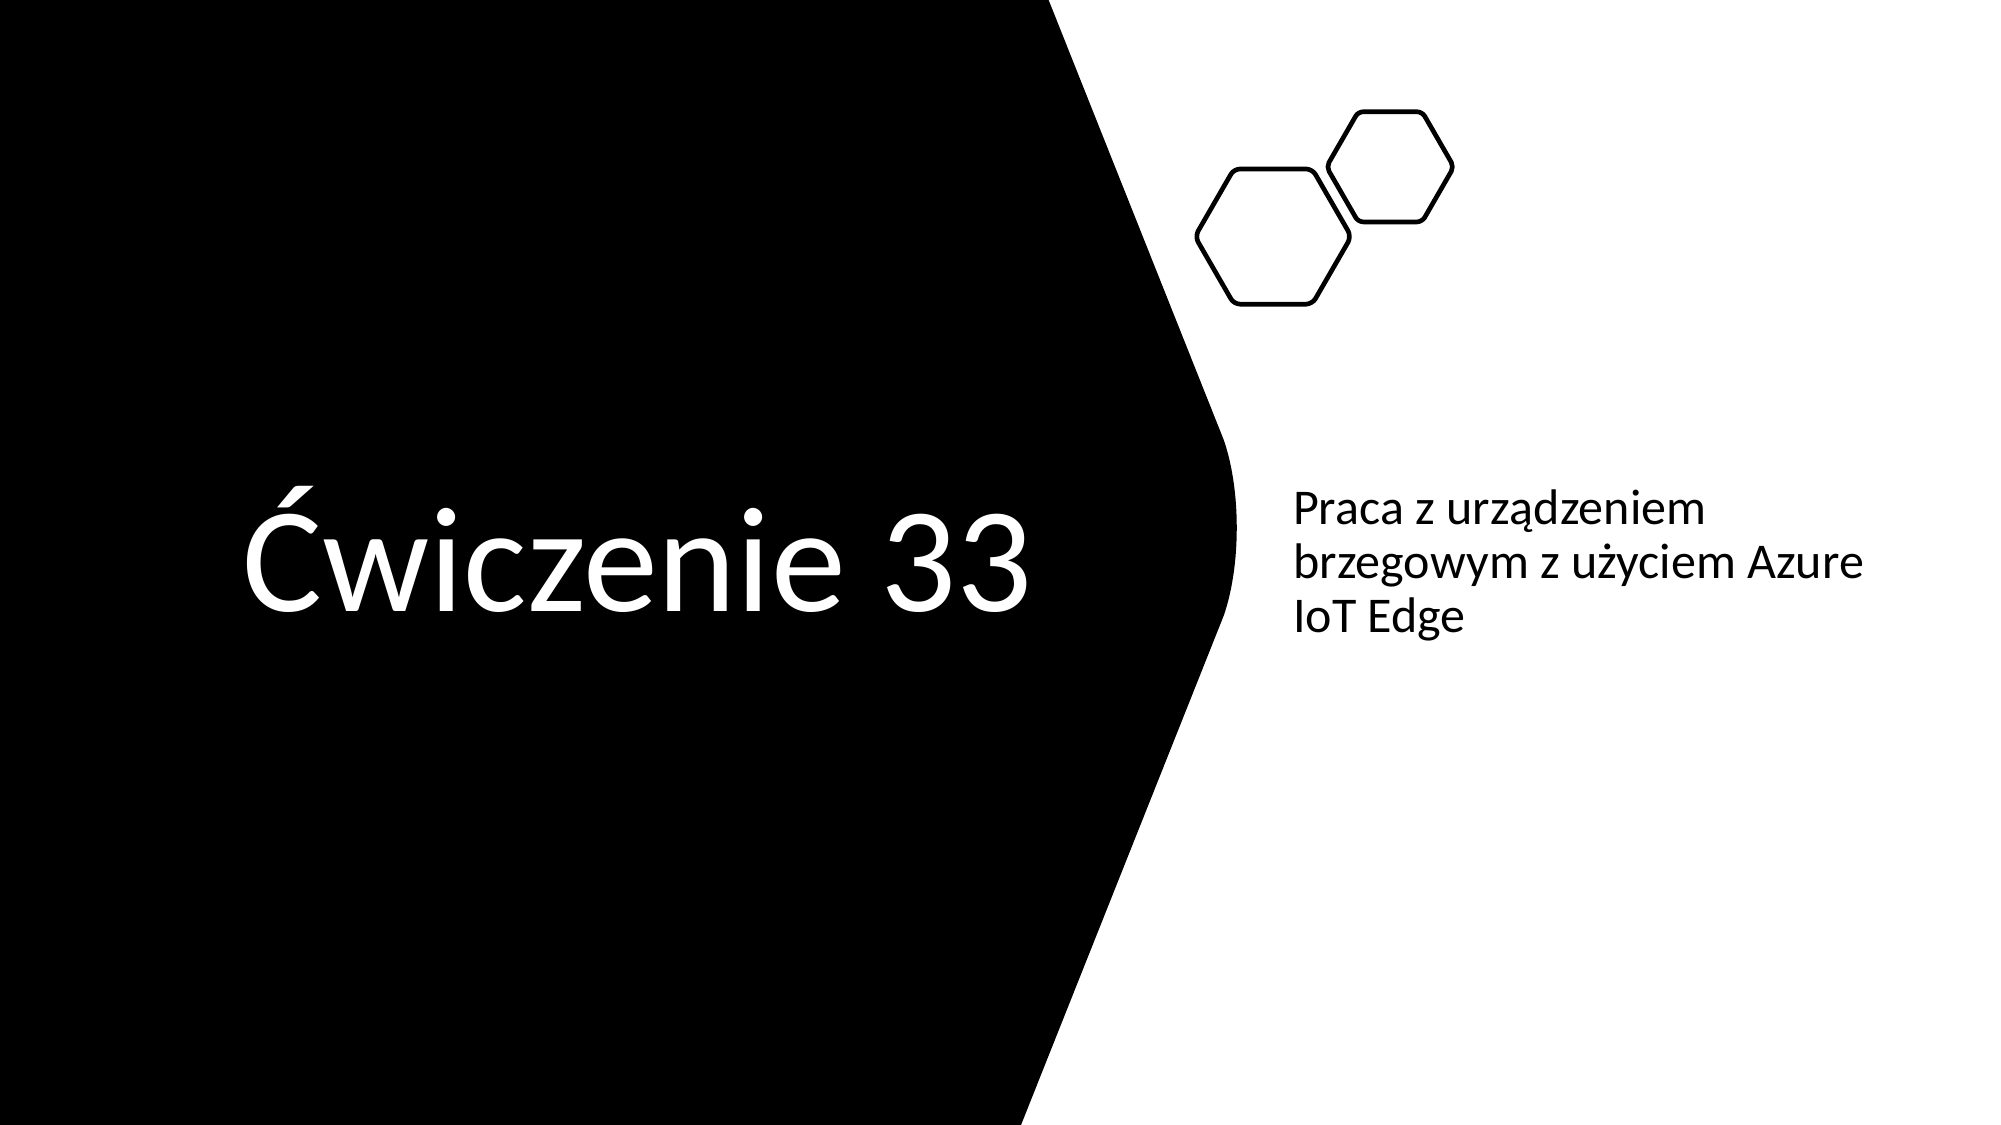

# Ćwiczenie 33
Praca z urządzeniem brzegowym z użyciem Azure IoT Edge